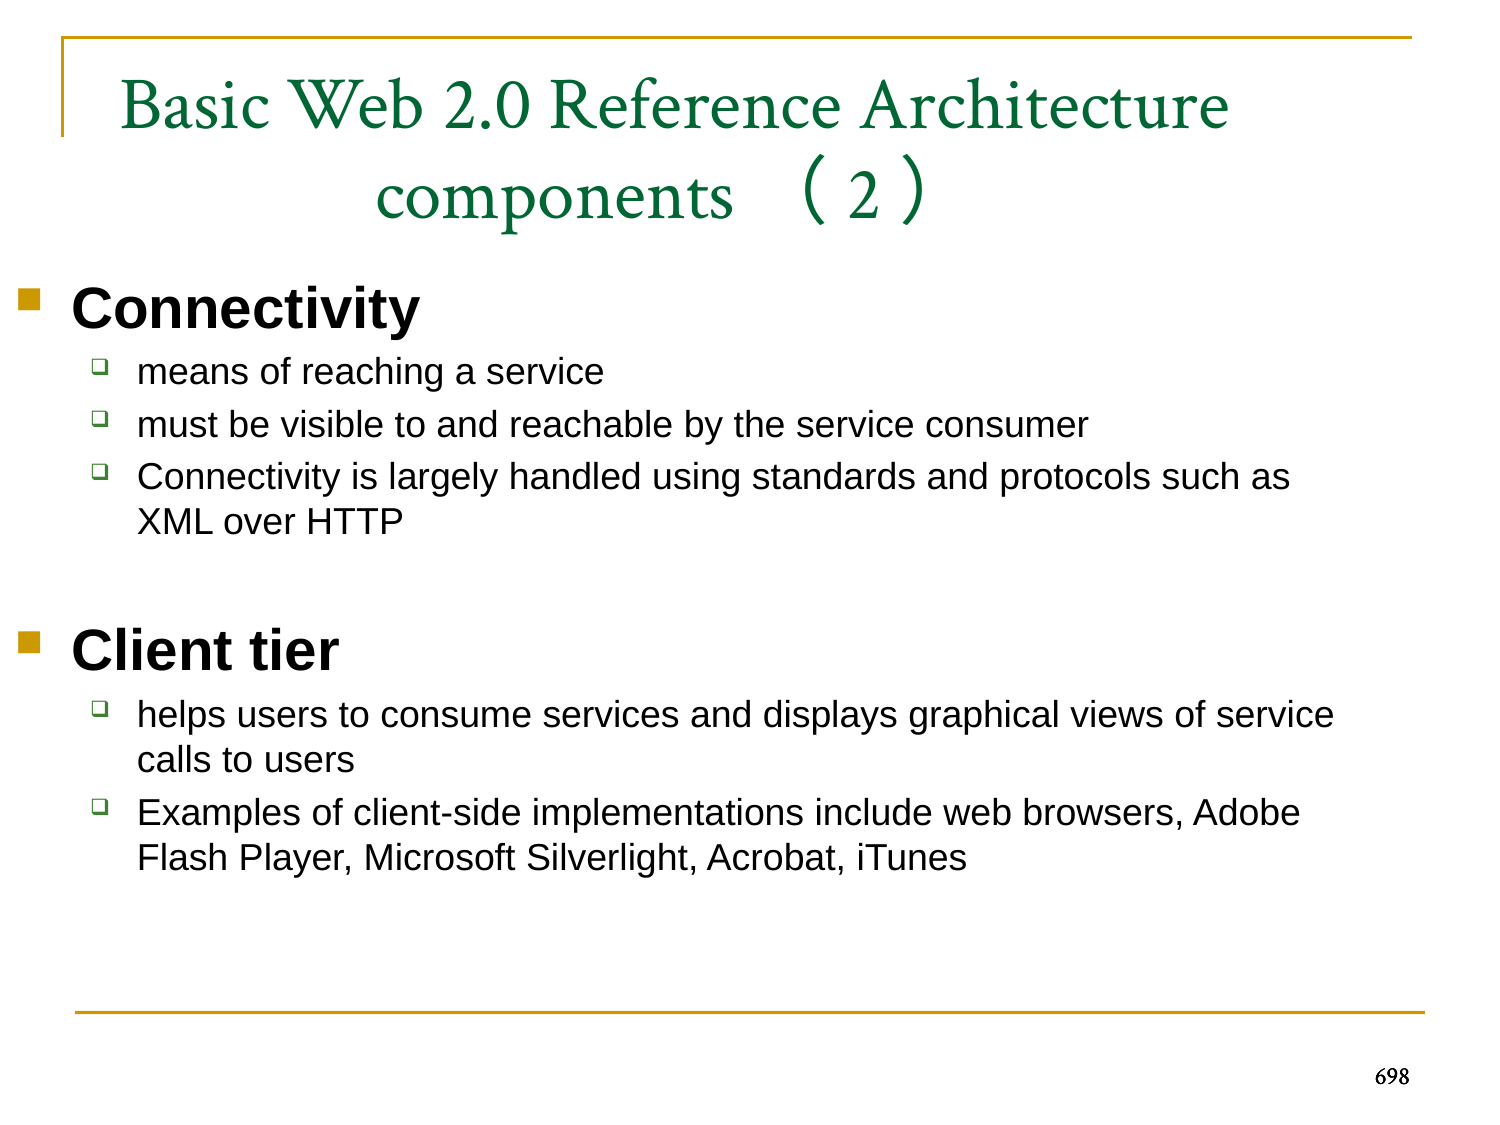

Basic Web 2.0 Reference Architecture components（2）
Connectivity
means of reaching a service
must be visible to and reachable by the service consumer
Connectivity is largely handled using standards and protocols such as XML over HTTP

Client tier
helps users to consume services and displays graphical views of service calls to users
Examples of client-side implementations include web browsers, Adobe Flash Player, Microsoft Silverlight, Acrobat, iTunes

698
698
698